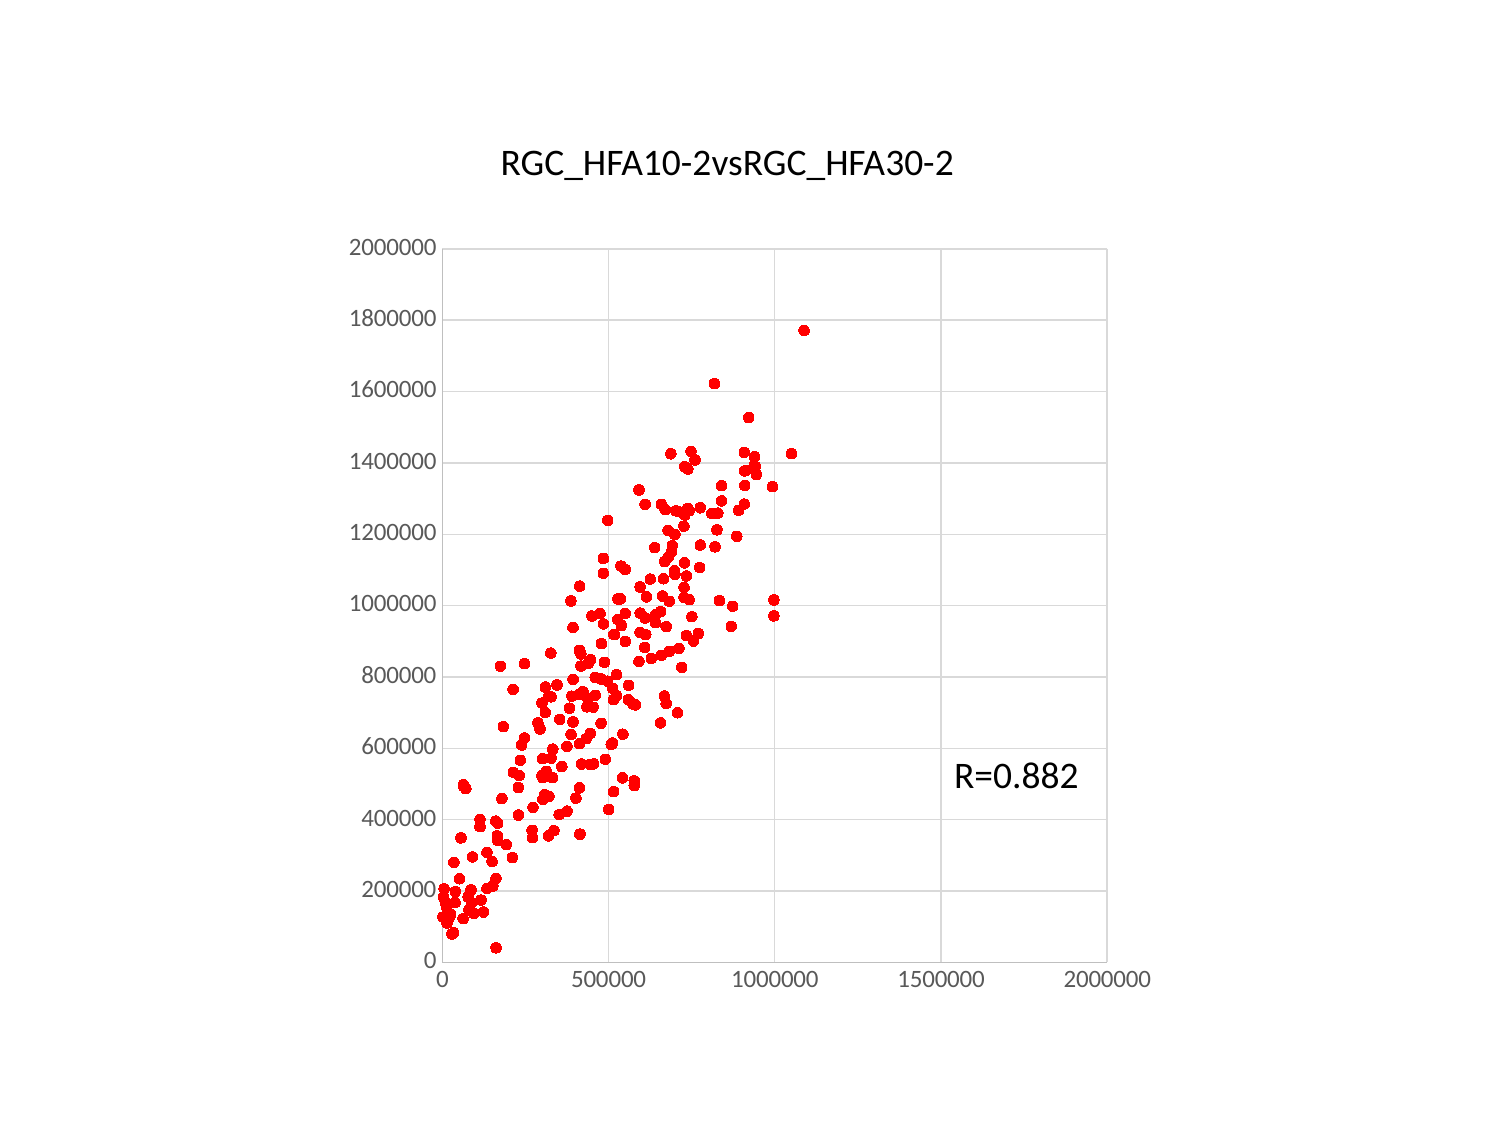

RGC_HFA10-2vsRGC_HFA30-2

### Chart

| Category | RGC_HFA30-2 |
|---|---|
R=0.882